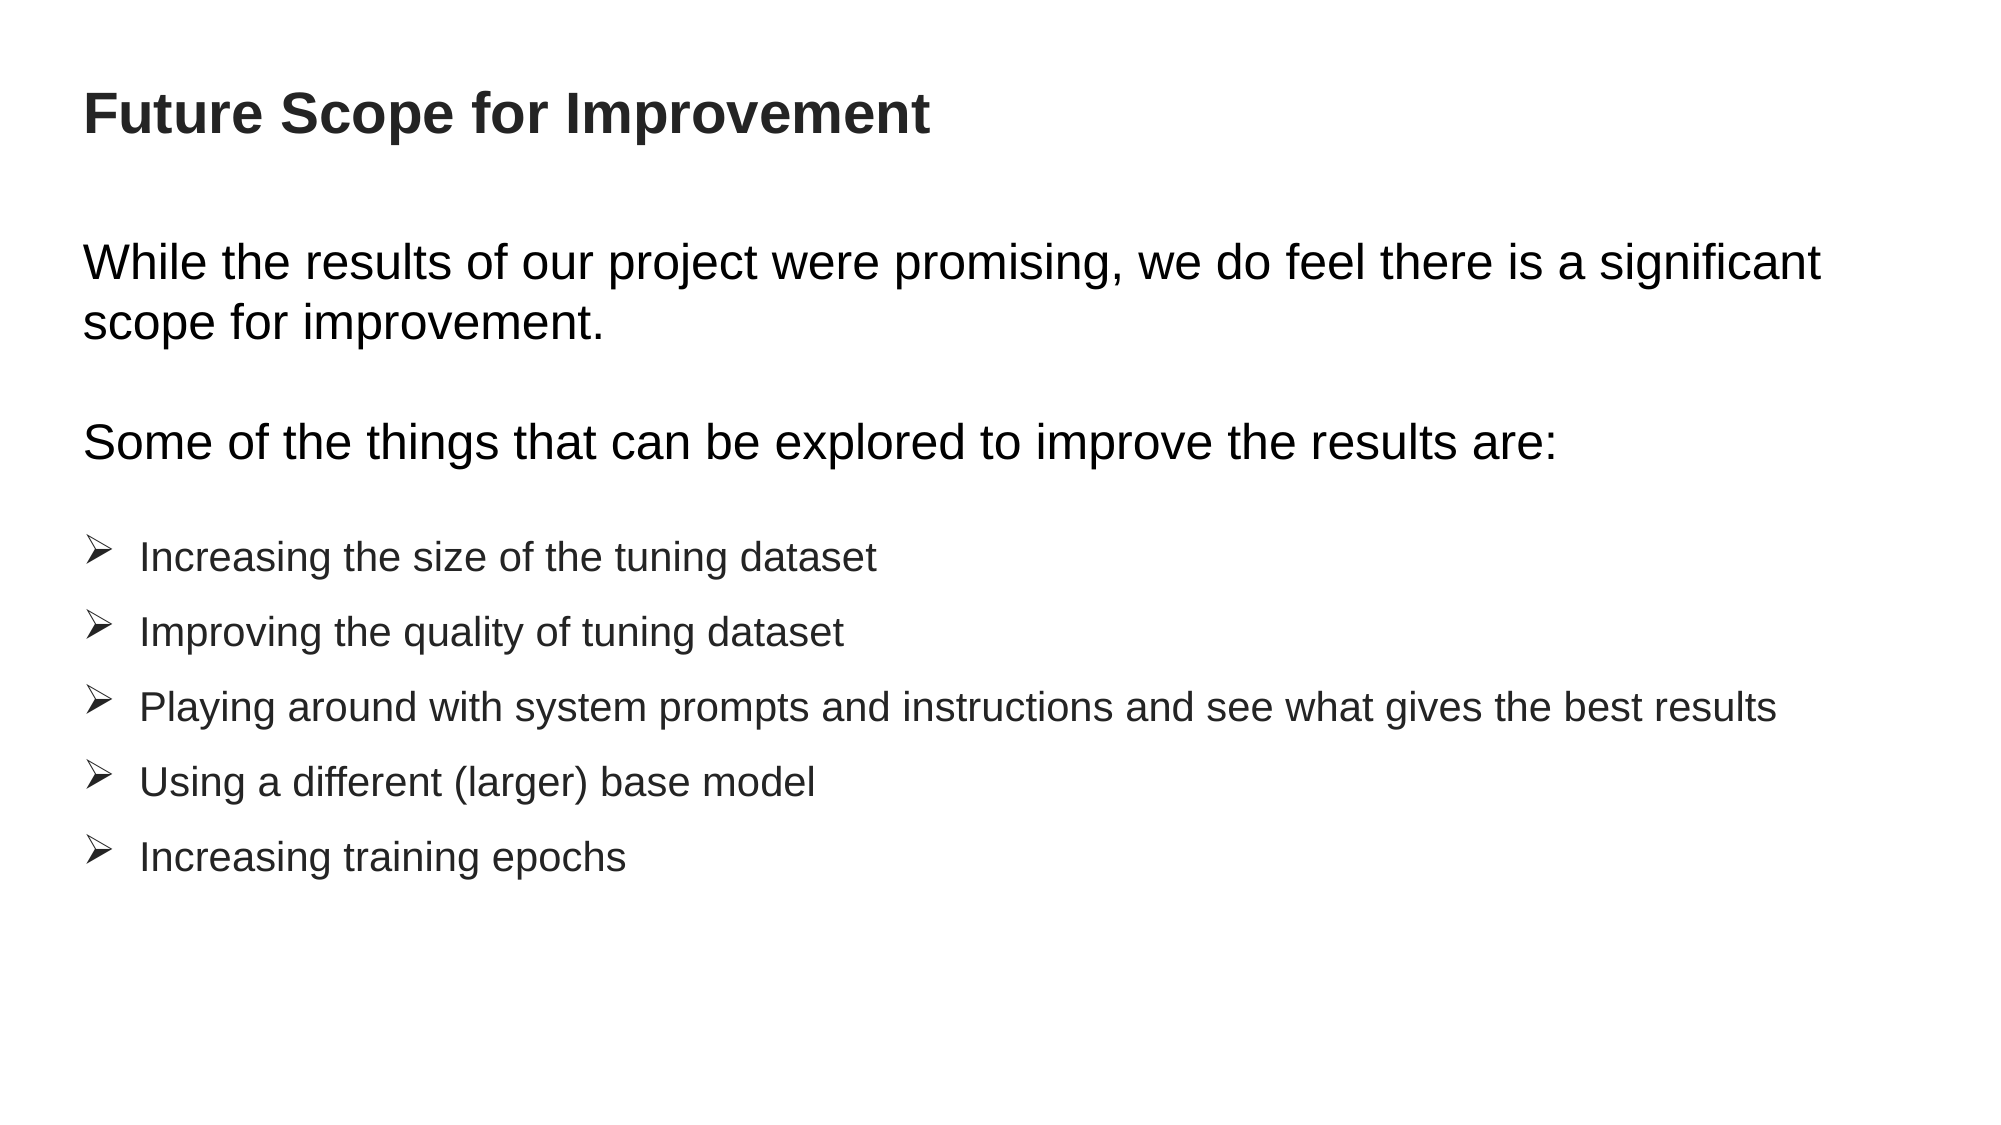

Future Scope for Improvement
While the results of our project were promising, we do feel there is a significant scope for improvement.

Some of the things that can be explored to improve the results are:

Increasing the size of the tuning dataset
Improving the quality of tuning dataset
Playing around with system prompts and instructions and see what gives the best results
Using a different (larger) base model
Increasing training epochs